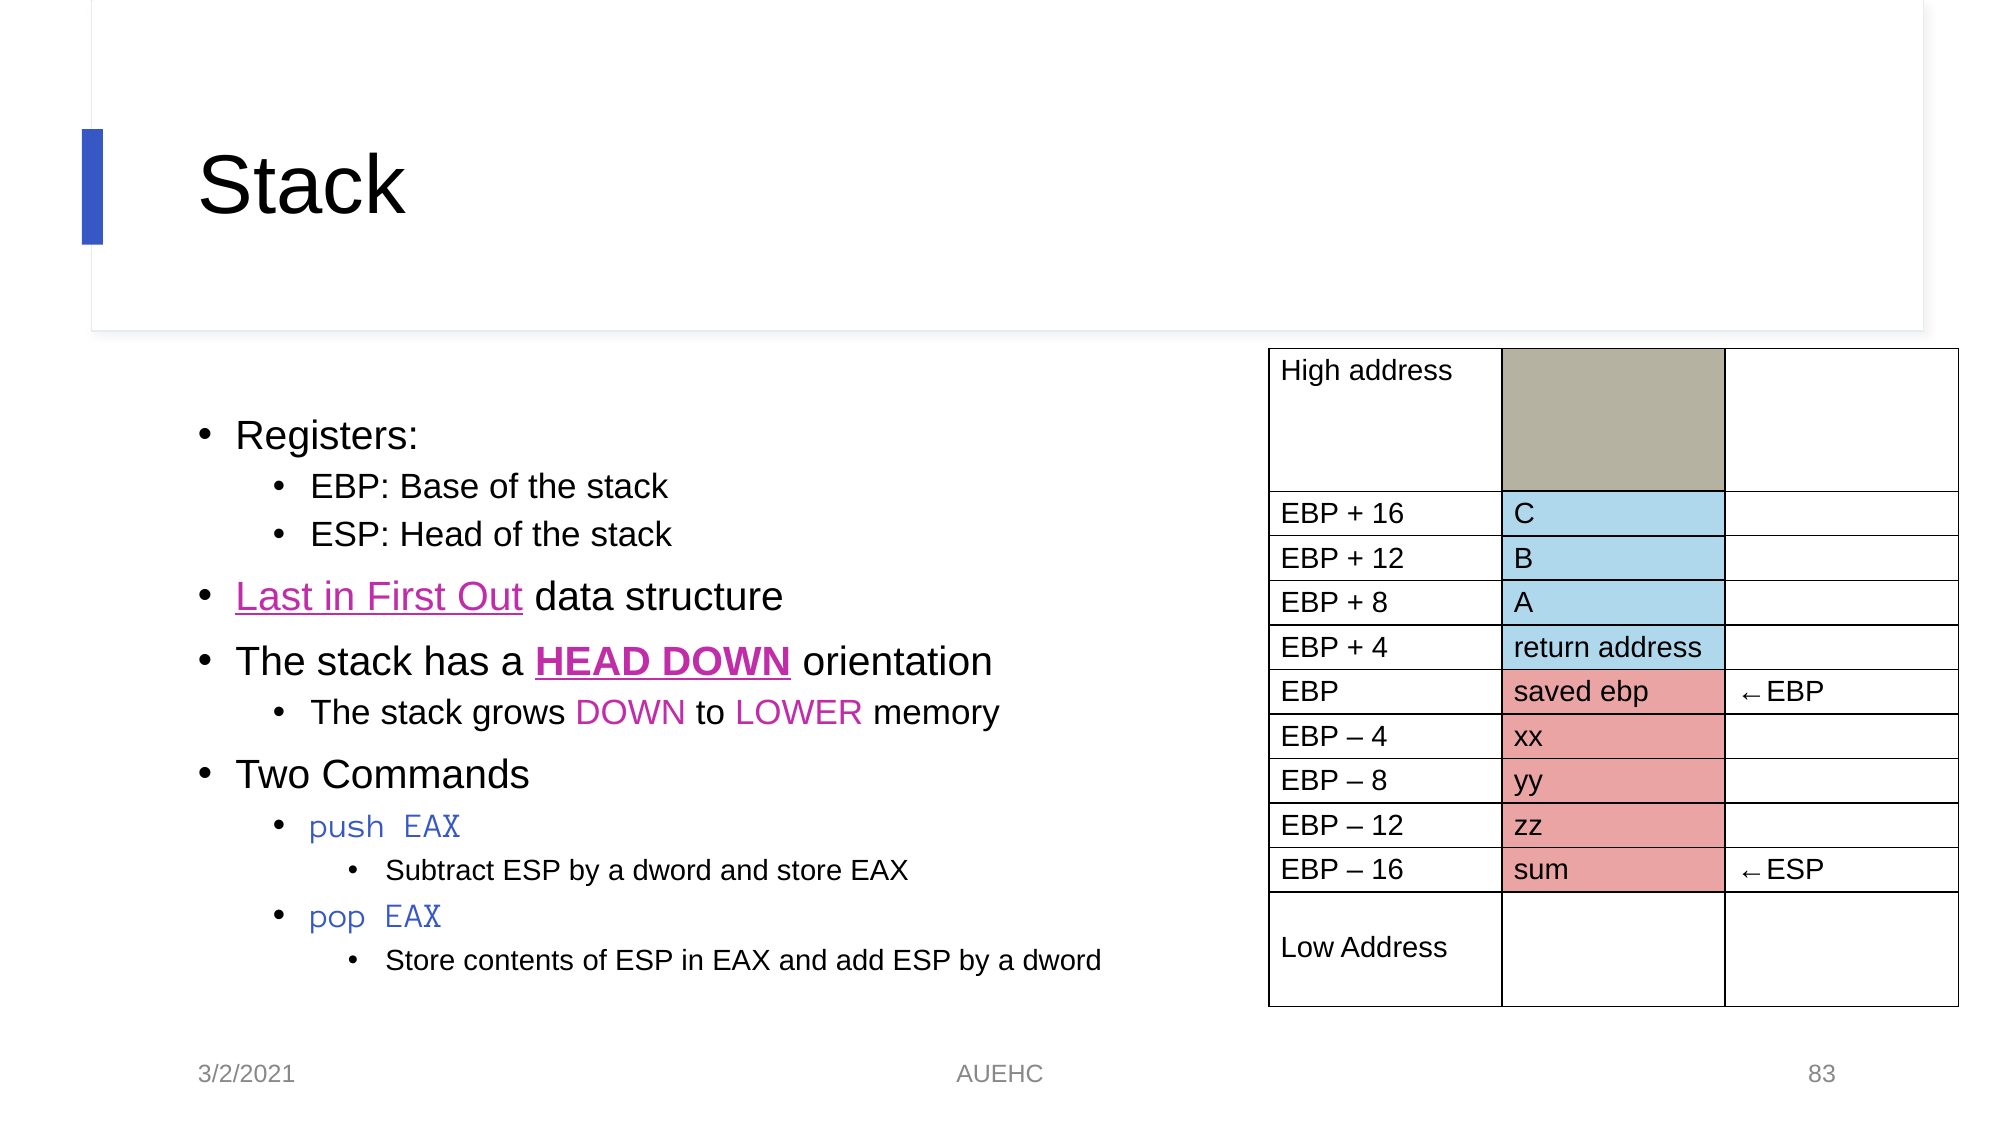

# Stack
| High address |  |  |
| --- | --- | --- |
| EBP + 16 | C |  |
| EBP + 12 | B |  |
| EBP + 8 | A |  |
| EBP + 4 | return address |  |
| EBP | saved ebp | ←EBP |
| EBP – 4 | xx |  |
| EBP – 8 | yy |  |
| EBP – 12 | zz |  |
| EBP – 16 | sum | ←ESP |
| Low Address |  |  |
Registers:
EBP: Base of the stack
ESP: Head of the stack
Last in First Out data structure
The stack has a HEAD DOWN orientation
The stack grows DOWN to LOWER memory
Two Commands
push EAX
Subtract ESP by a dword and store EAX
pop EAX
Store contents of ESP in EAX and add ESP by a dword
3/2/2021
AUEHC
83